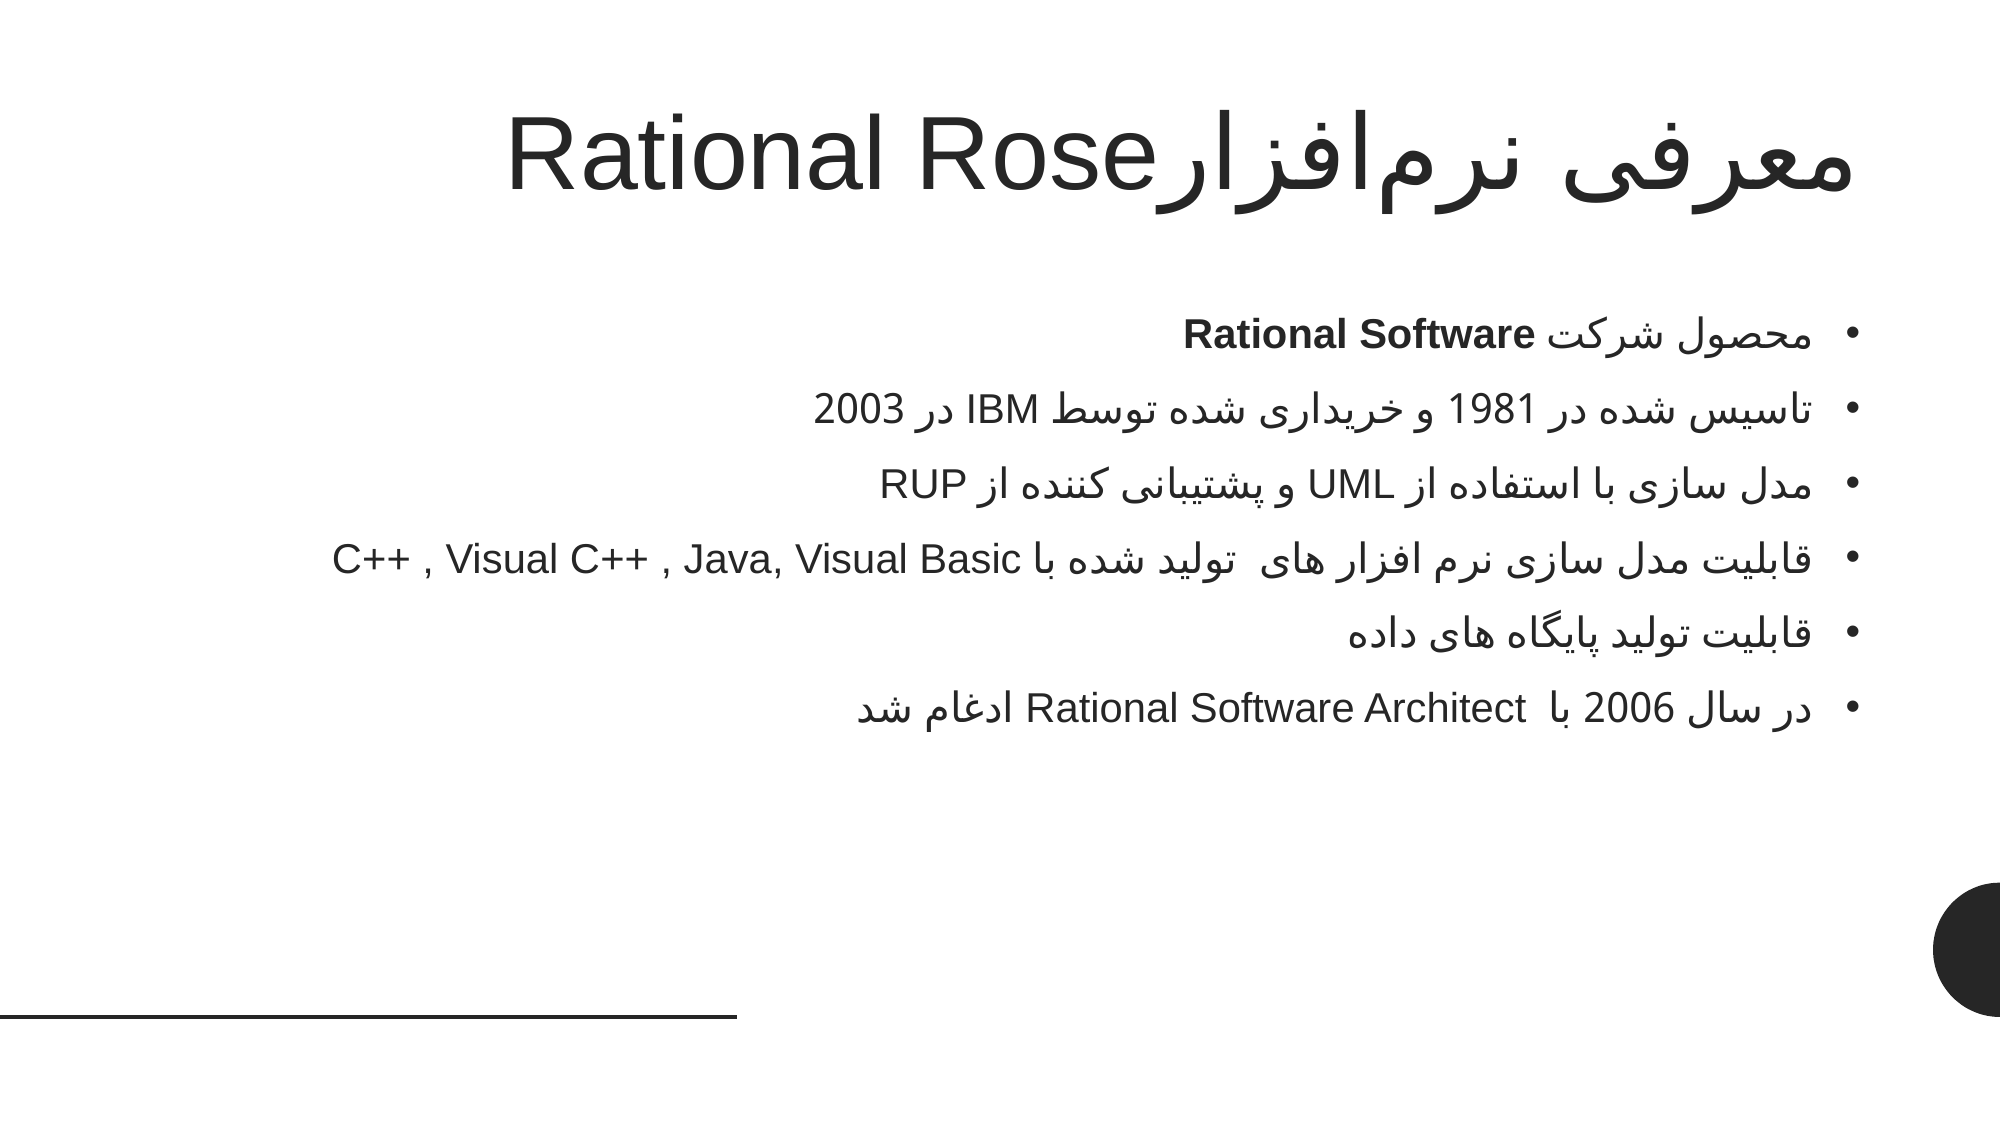

# معرفی نرم‌افزارRational Rose
محصول شرکت Rational Software
تاسیس شده در 1981 و خریداری شده توسط IBM در 2003
مدل سازی با استفاده از UML و پشتیبانی کننده از RUP
قابلیت مدل سازی نرم افزار های  تولید شده با C++ , Visual C++ , Java, Visual Basic
قابلیت تولید پایگاه های داده
در سال 2006 با  Rational Software Architect ادغام شد